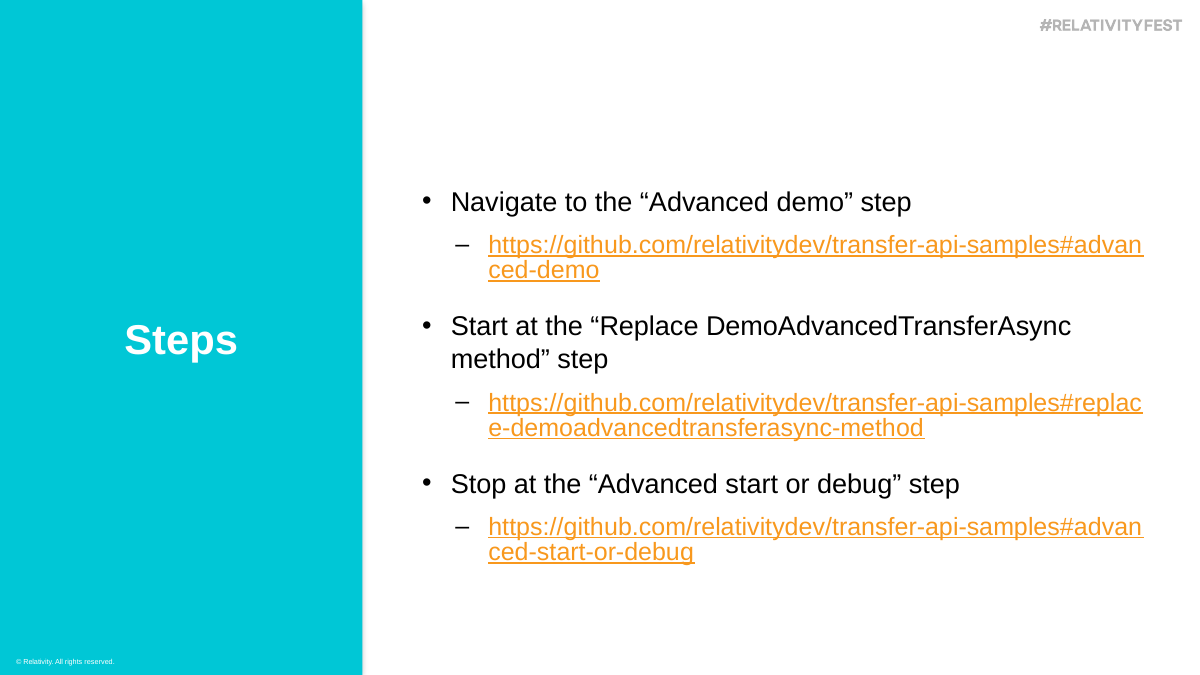

Navigate to the “Advanced demo” step
https://github.com/relativitydev/transfer-api-samples#advanced-demo
Start at the “Replace DemoAdvancedTransferAsync method” step
https://github.com/relativitydev/transfer-api-samples#replace-demoadvancedtransferasync-method
Stop at the “Advanced start or debug” step
https://github.com/relativitydev/transfer-api-samples#advanced-start-or-debug
Steps